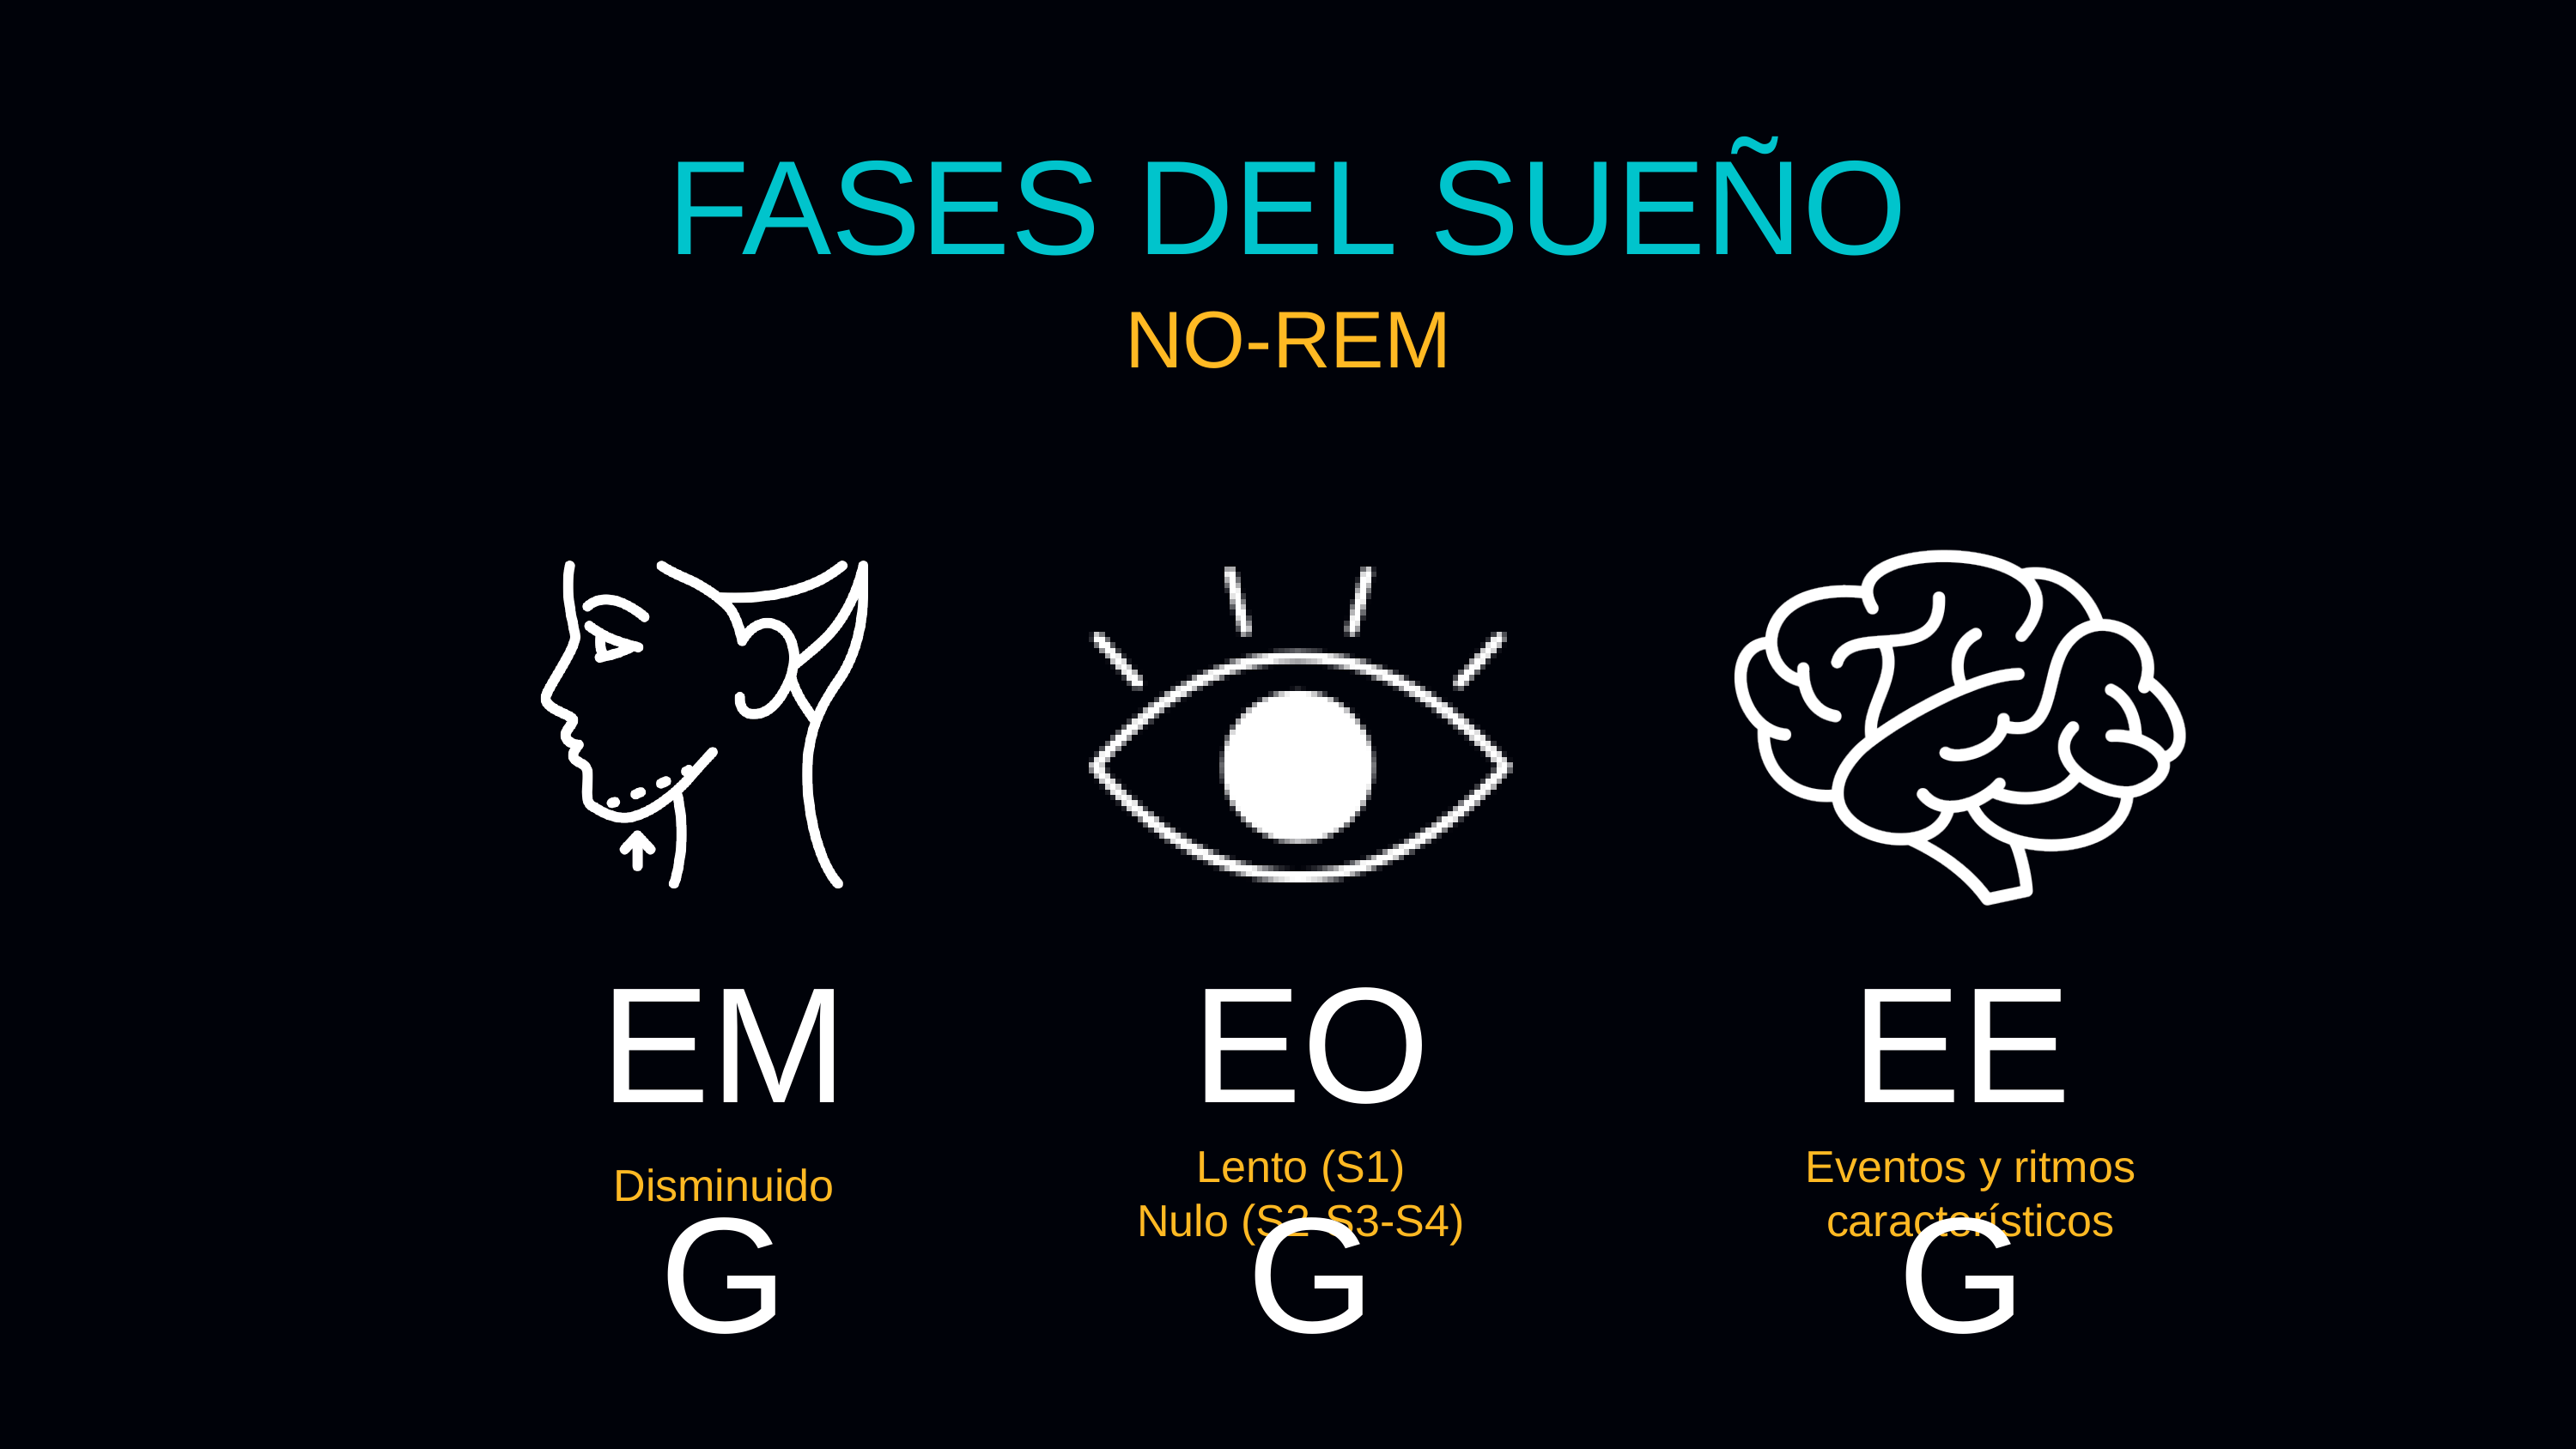

FASES DEL SUEÑO
NO-REM

EMG
EOG
EEG
Lento (S1)
Nulo (S2-S3-S4)
Eventos y ritmos característicos
Disminuido